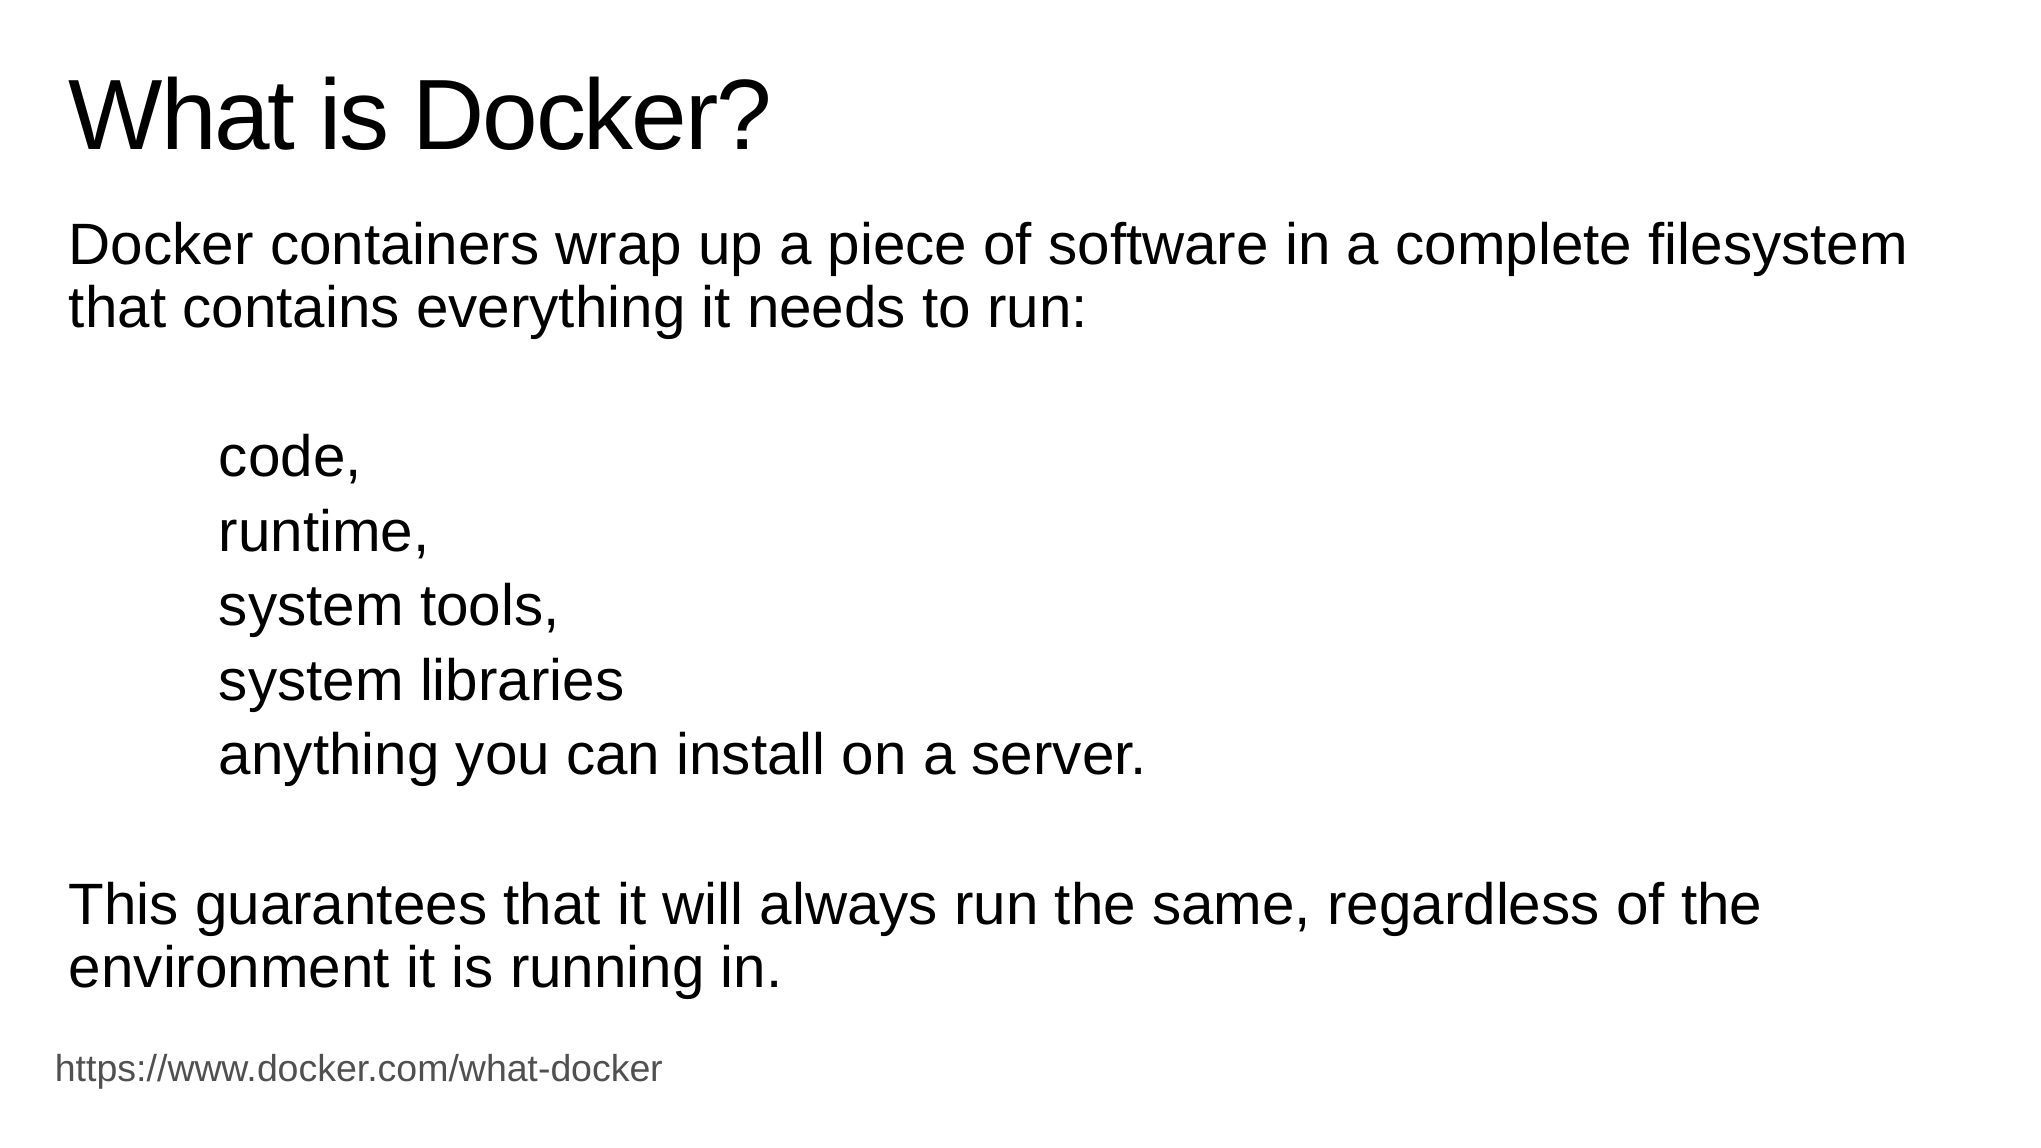

# What is Docker?
Docker containers wrap up a piece of software in a complete filesystem that contains everything it needs to run:

	code,
	runtime,
	system tools,
	system libraries
	anything you can install on a server.

This guarantees that it will always run the same, regardless of the environment it is running in.
https://www.docker.com/what-docker